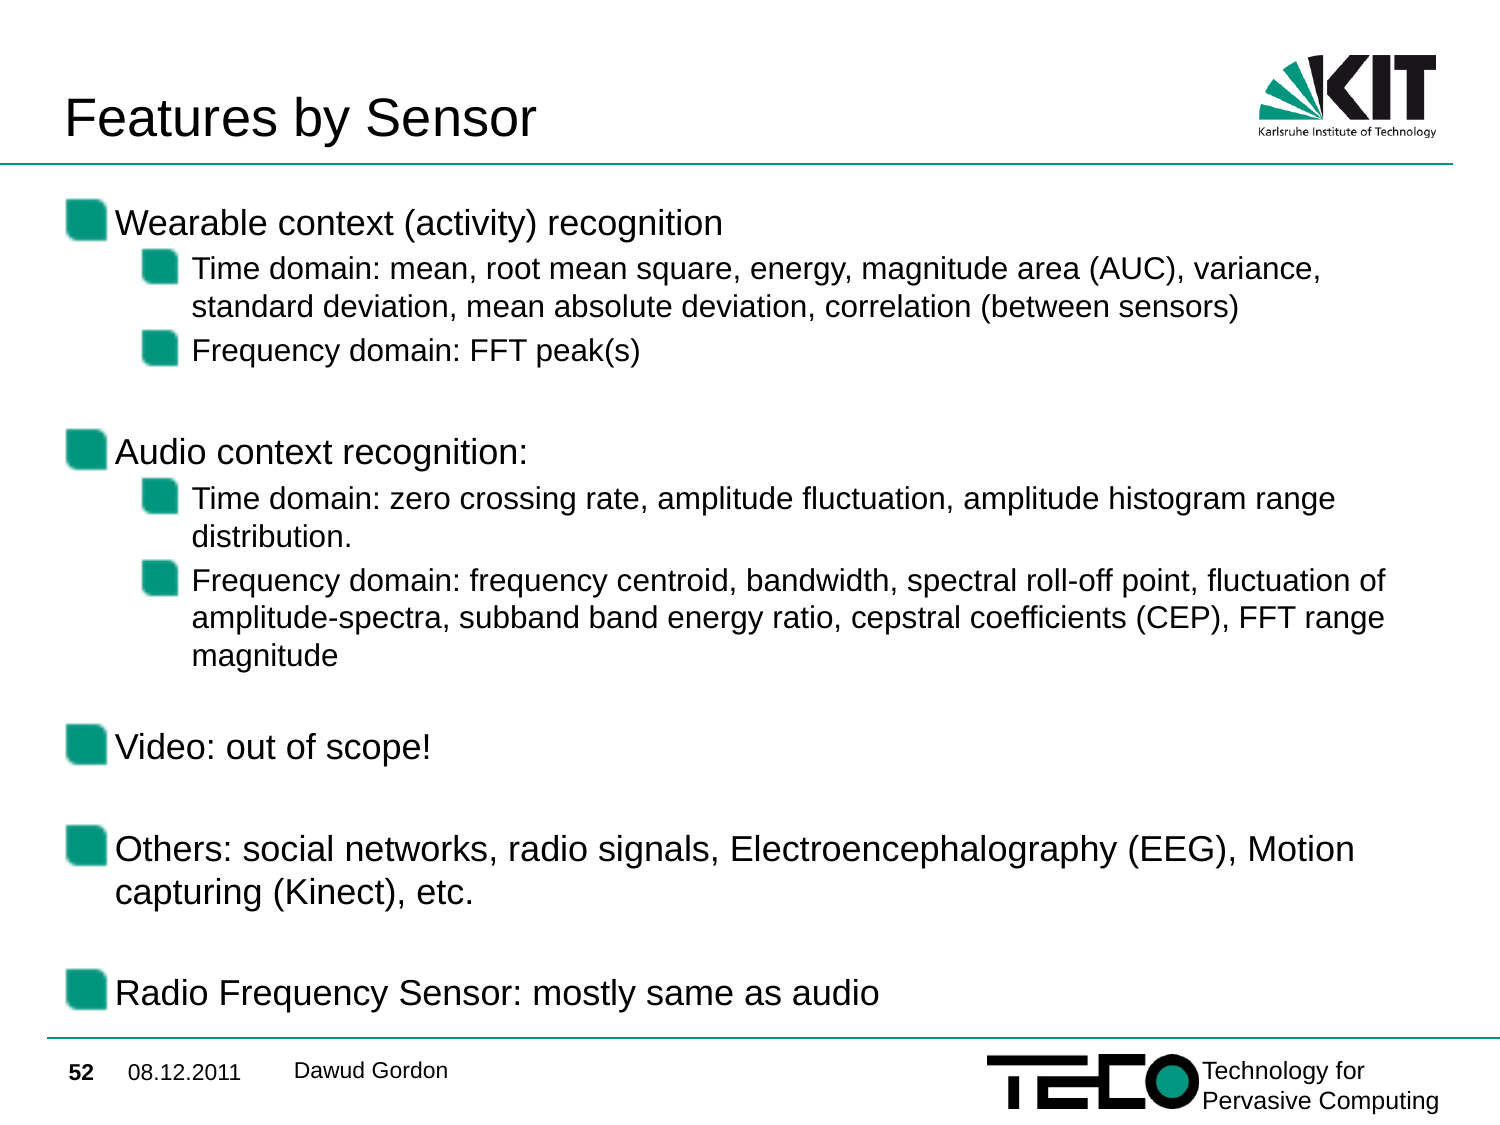

# Features by Sensor
Wearable context (activity) recognition
Time domain: mean, root mean square, energy, magnitude area (AUC), variance, standard deviation, mean absolute deviation, correlation (between sensors)
Frequency domain: FFT peak(s)

Audio context recognition:
Time domain: zero crossing rate, amplitude fluctuation, amplitude histogram range distribution.
Frequency domain: frequency centroid, bandwidth, spectral roll-off point, fluctuation of amplitude-spectra, subband band energy ratio, cepstral coefficients (CEP), FFT range magnitude

Video: out of scope!

Others: social networks, radio signals, Electroencephalography (EEG), Motion capturing (Kinect), etc.

Radio Frequency Sensor: mostly same as audio

Dawud Gordon